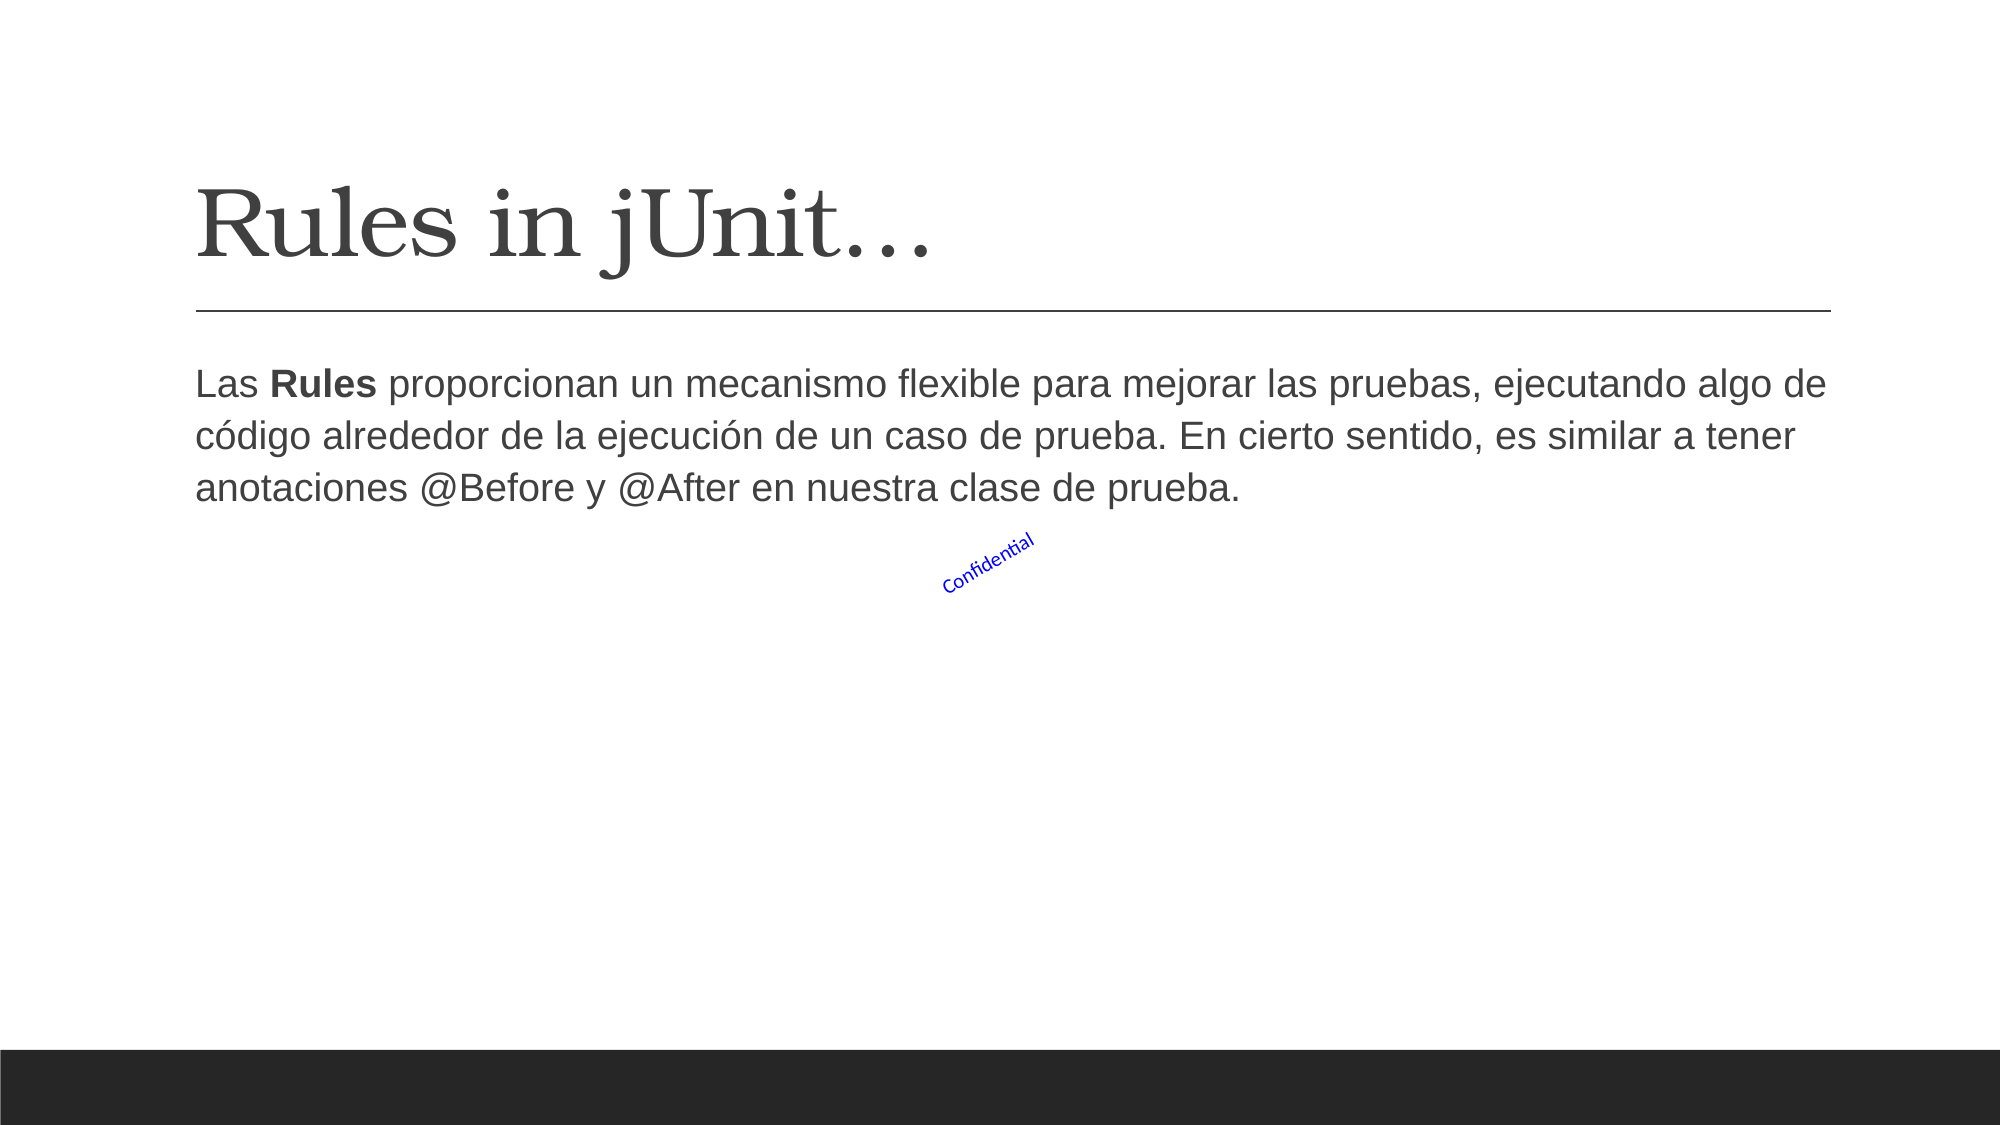

# Rules in jUnit…
Las Rules proporcionan un mecanismo flexible para mejorar las pruebas, ejecutando algo de código alrededor de la ejecución de un caso de prueba. En cierto sentido, es similar a tener anotaciones @Before y @After en nuestra clase de prueba.